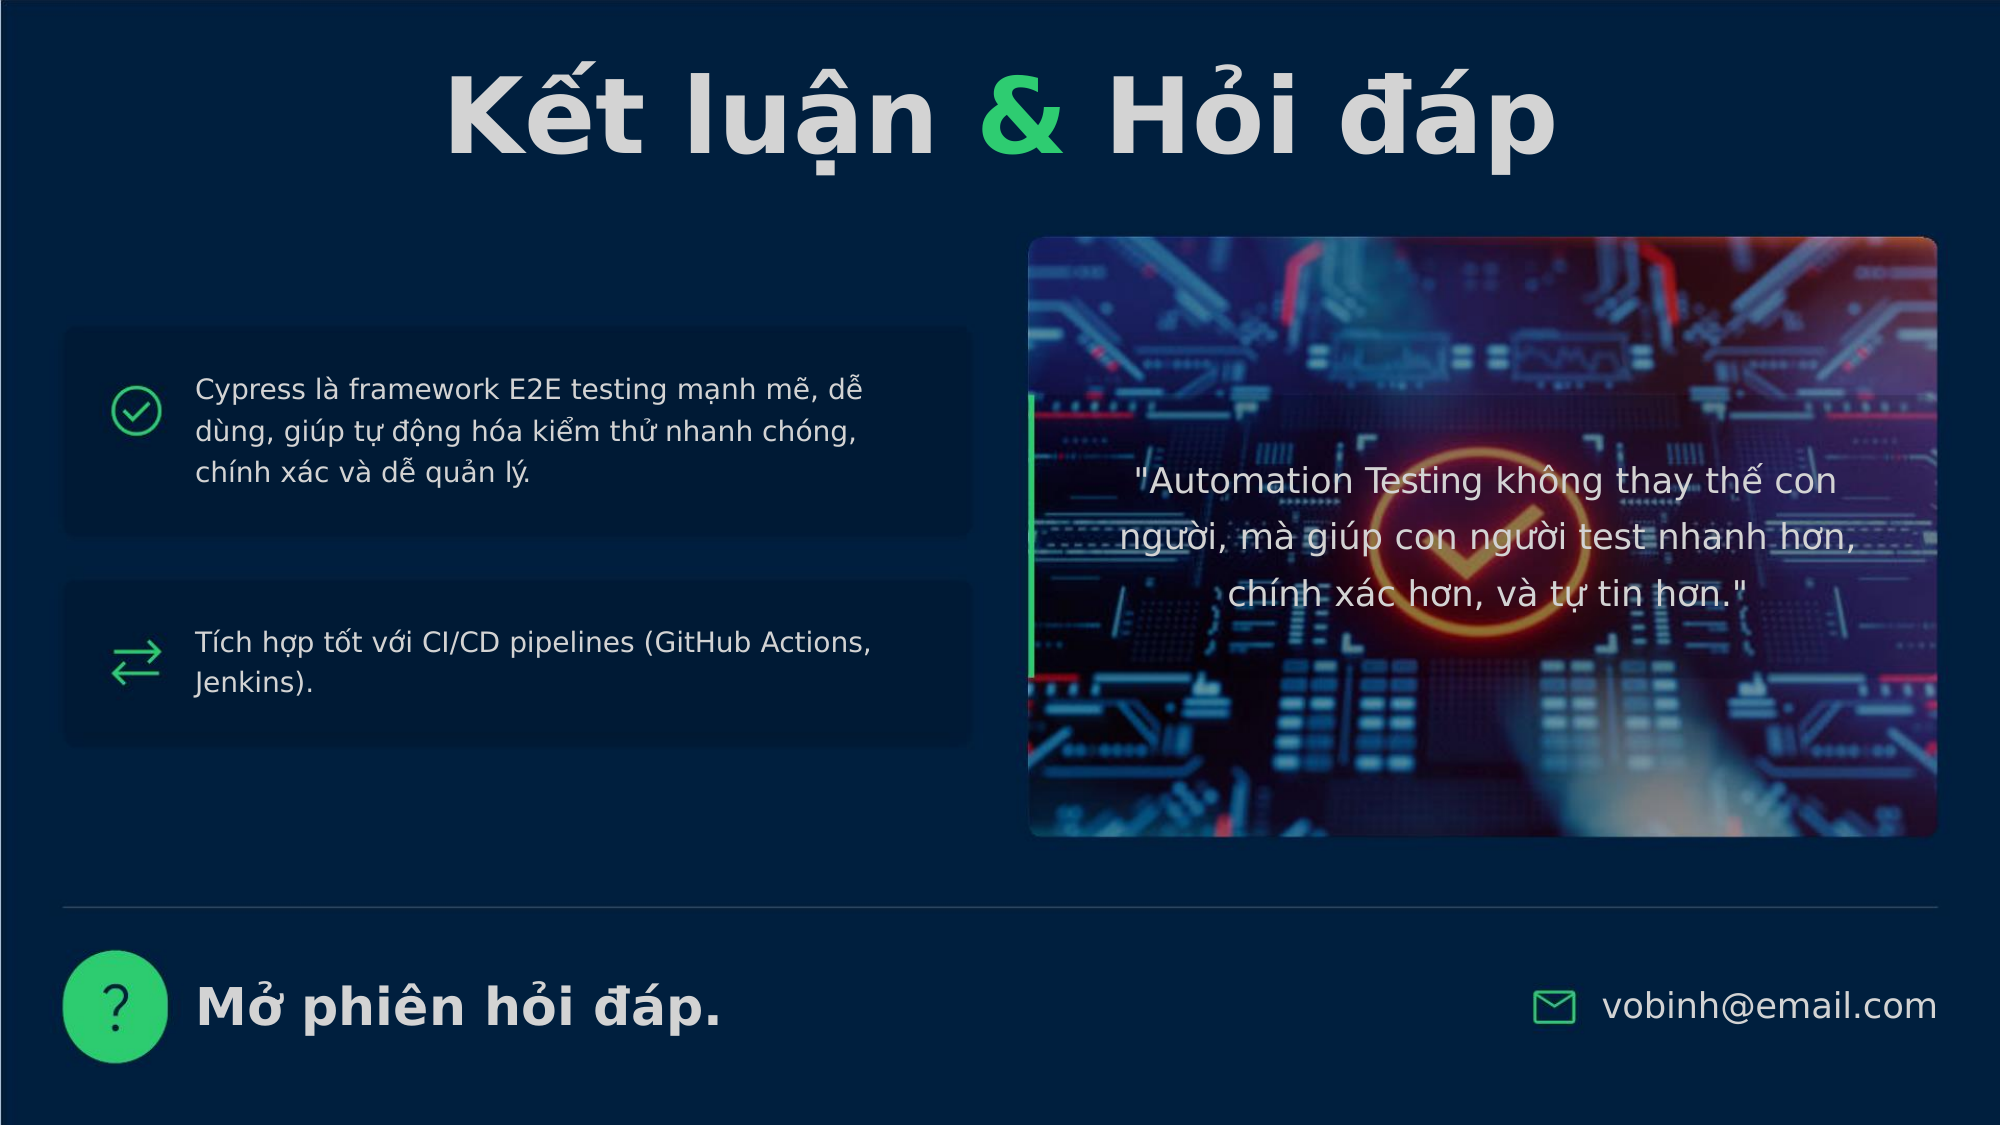

Kết luận & Hỏi đáp
Cypress là framework E2E testing mạnh mẽ, dễ
dùng, giúp tự động hóa kiểm thử nhanh chóng,
chính xác và dễ quản lý.
"Automation Testing không thay thế con
người, mà giúp con người test nhanh hơn,
chính xác hơn, và tự tin hơn."
Tích hợp tốt với CI/CD pipelines (GitHub Actions,
Jenkins).
Mở phiên hỏi đáp.
vobinh@email.com